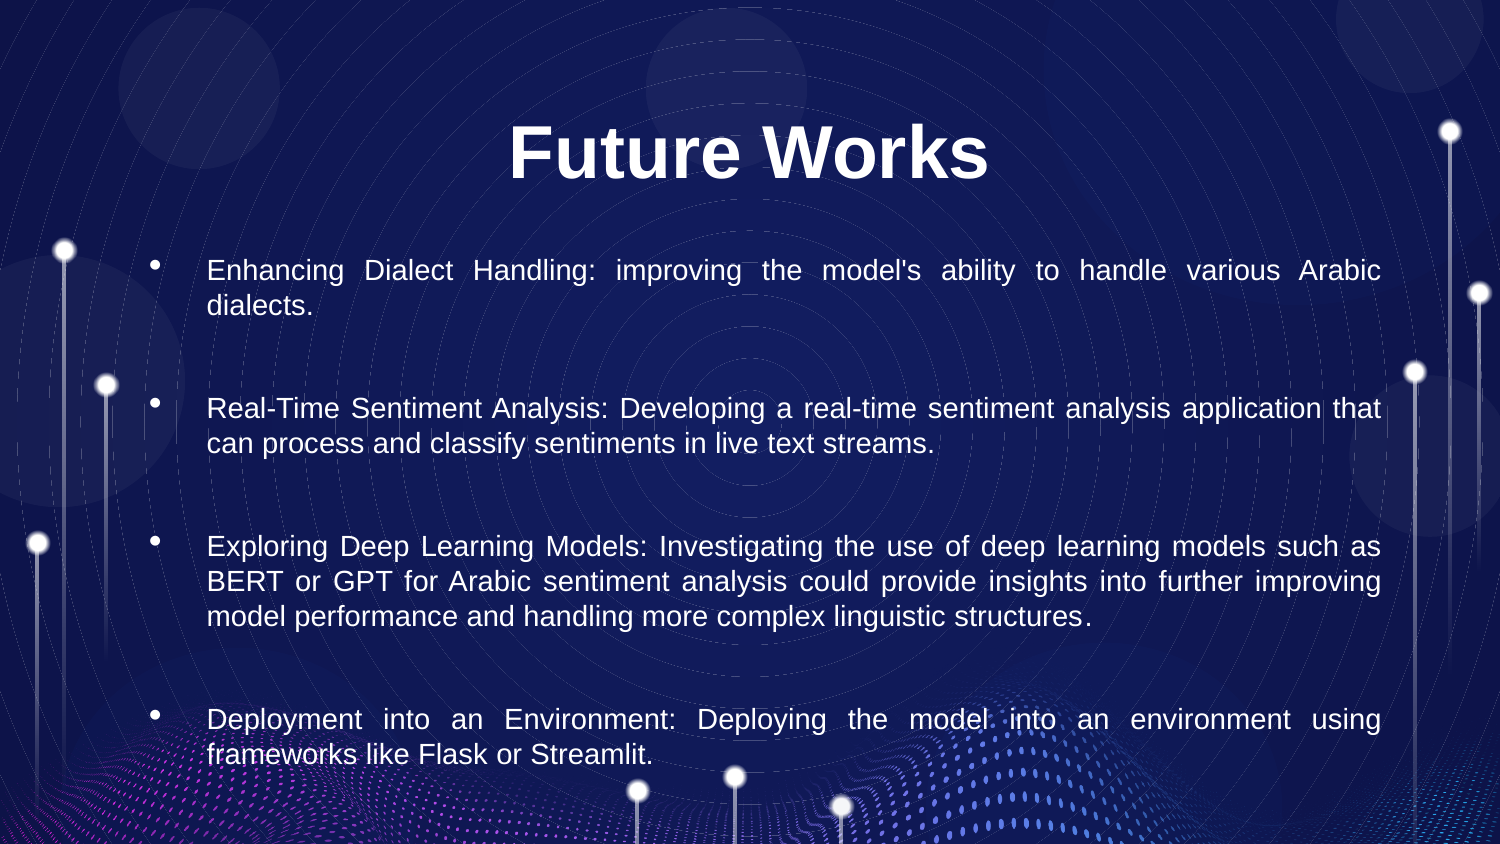

# Future Works
Enhancing Dialect Handling: improving the model's ability to handle various Arabic dialects.

Real-Time Sentiment Analysis: Developing a real-time sentiment analysis application that can process and classify sentiments in live text streams.

Exploring Deep Learning Models: Investigating the use of deep learning models such as BERT or GPT for Arabic sentiment analysis could provide insights into further improving model performance and handling more complex linguistic structures.

Deployment into an Environment: Deploying the model into an environment using frameworks like Flask or Streamlit.